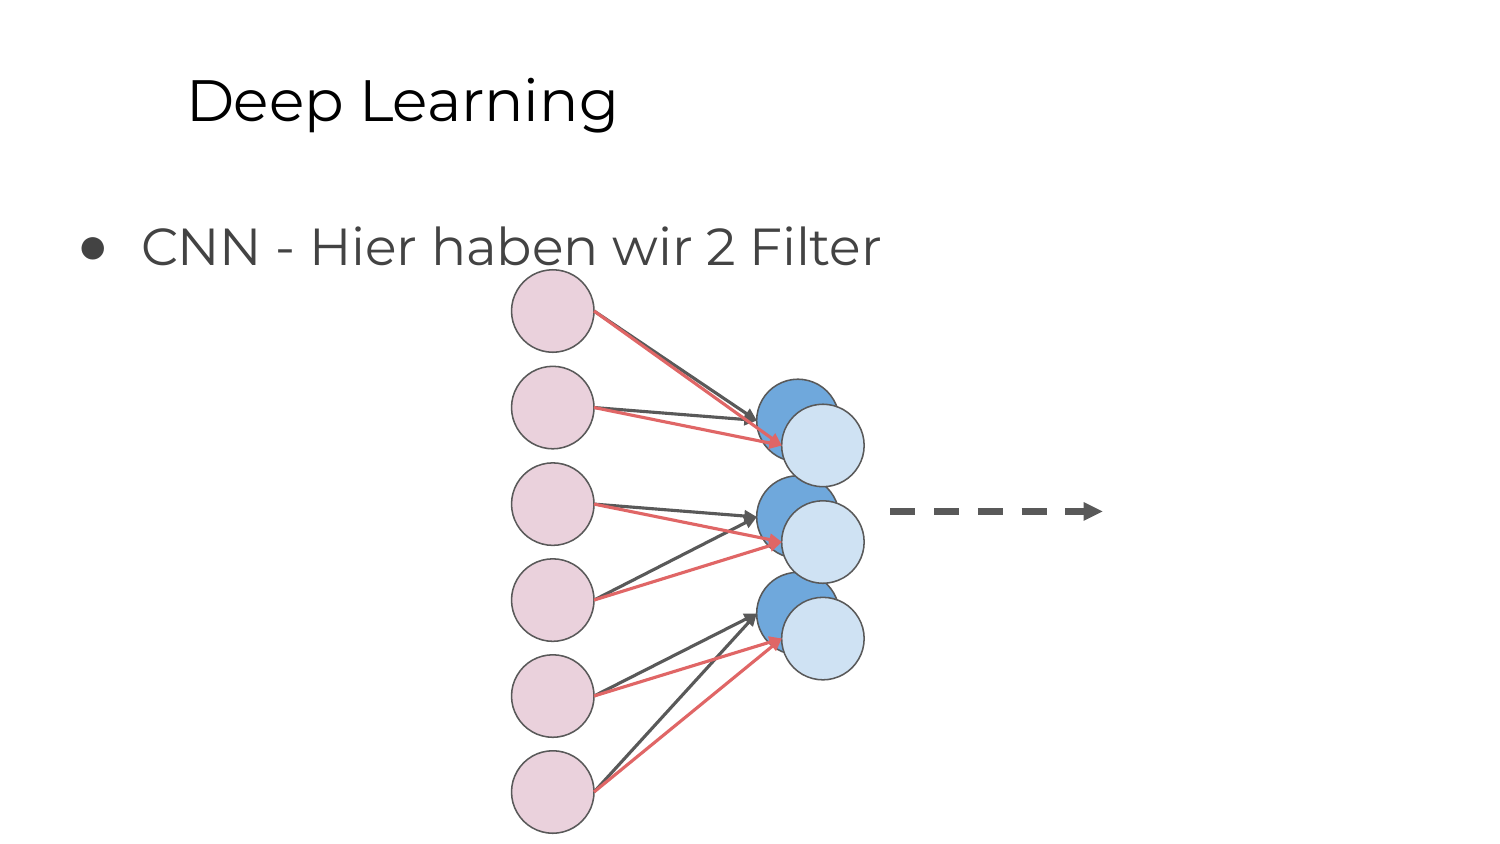

# Deep Learning
CNN - Hier haben wir 2 Filter